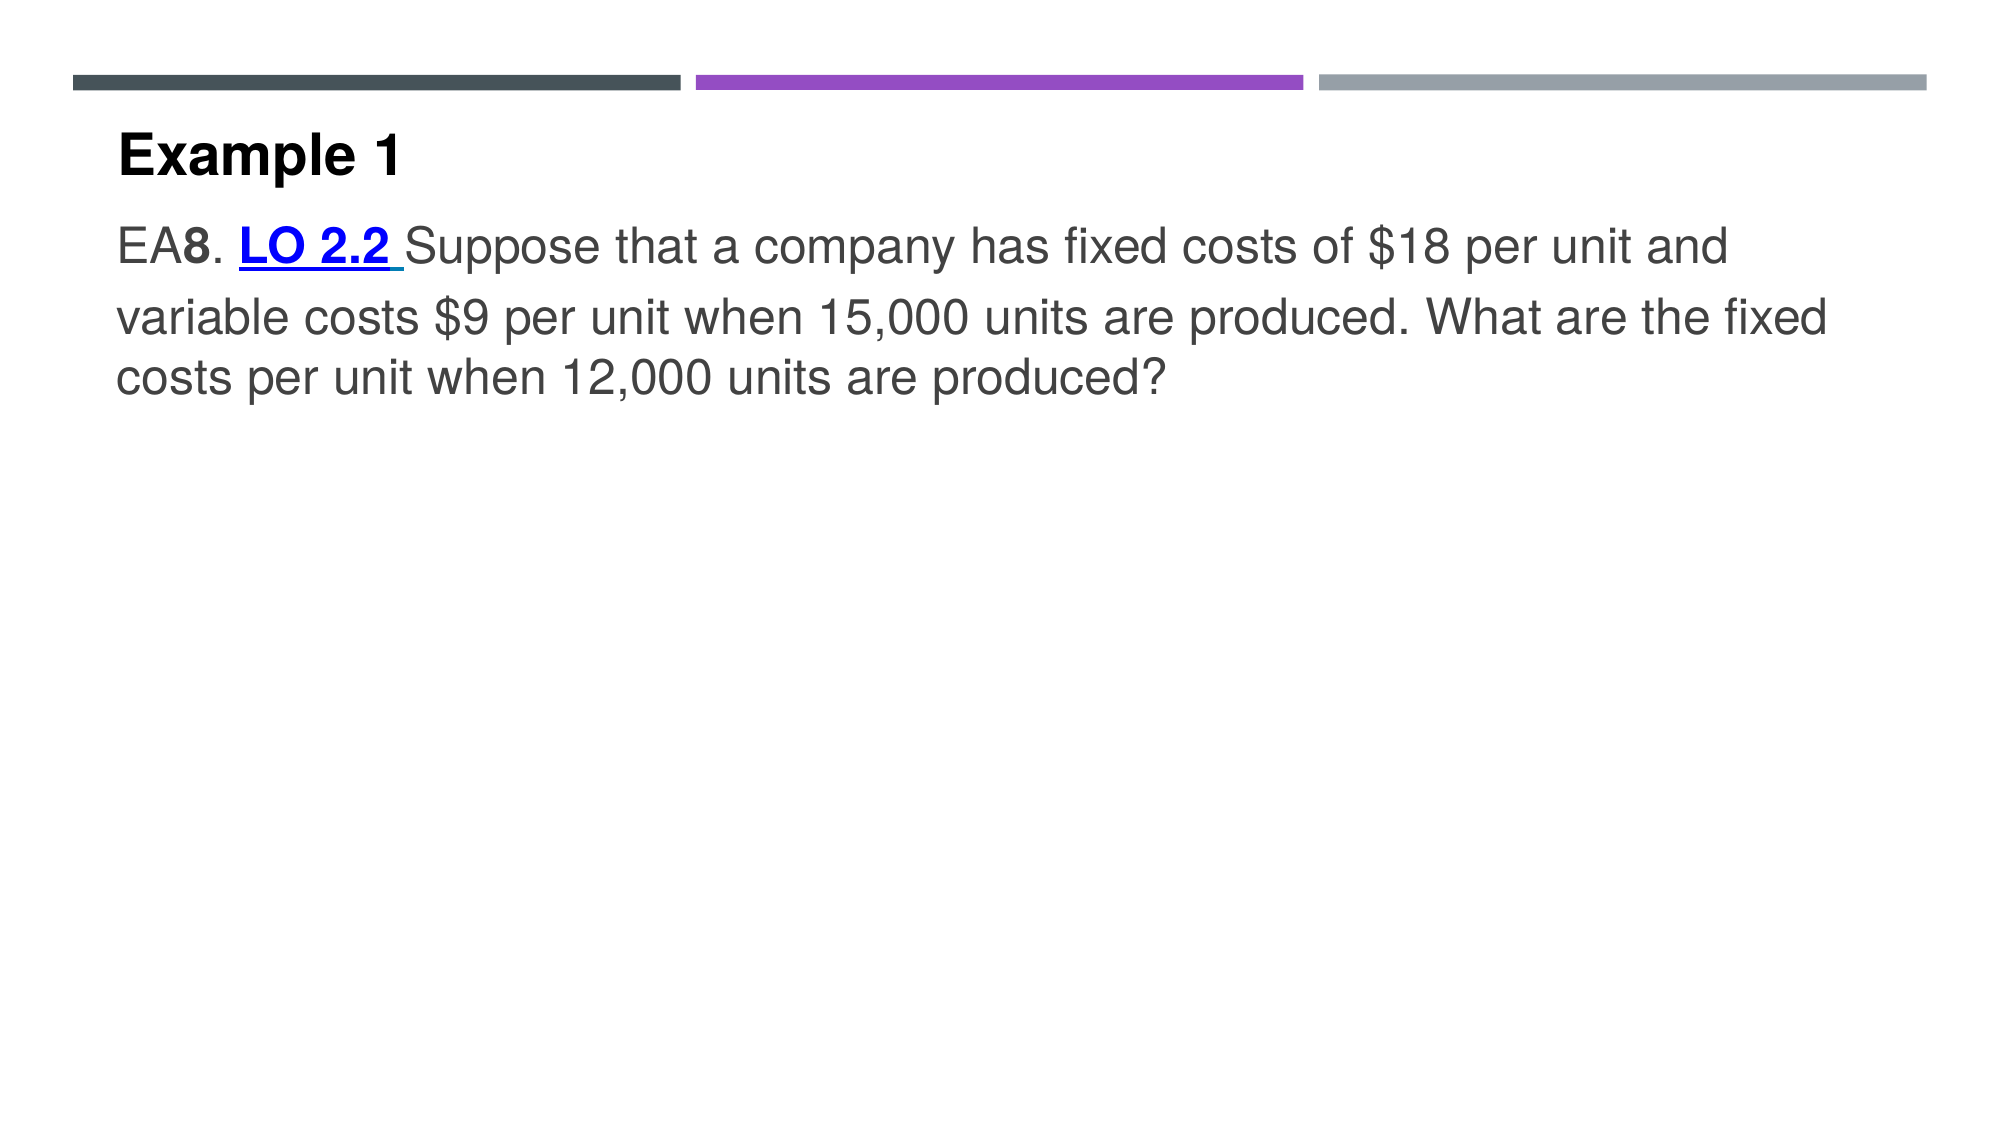

Example 1
EA8. LO 2.2 Suppose that a company has fixed costs of $18 per unit and variable costs $9 per unit when 15,000 units are produced. What are the fixed costs per unit when 12,000 units are produced?
10